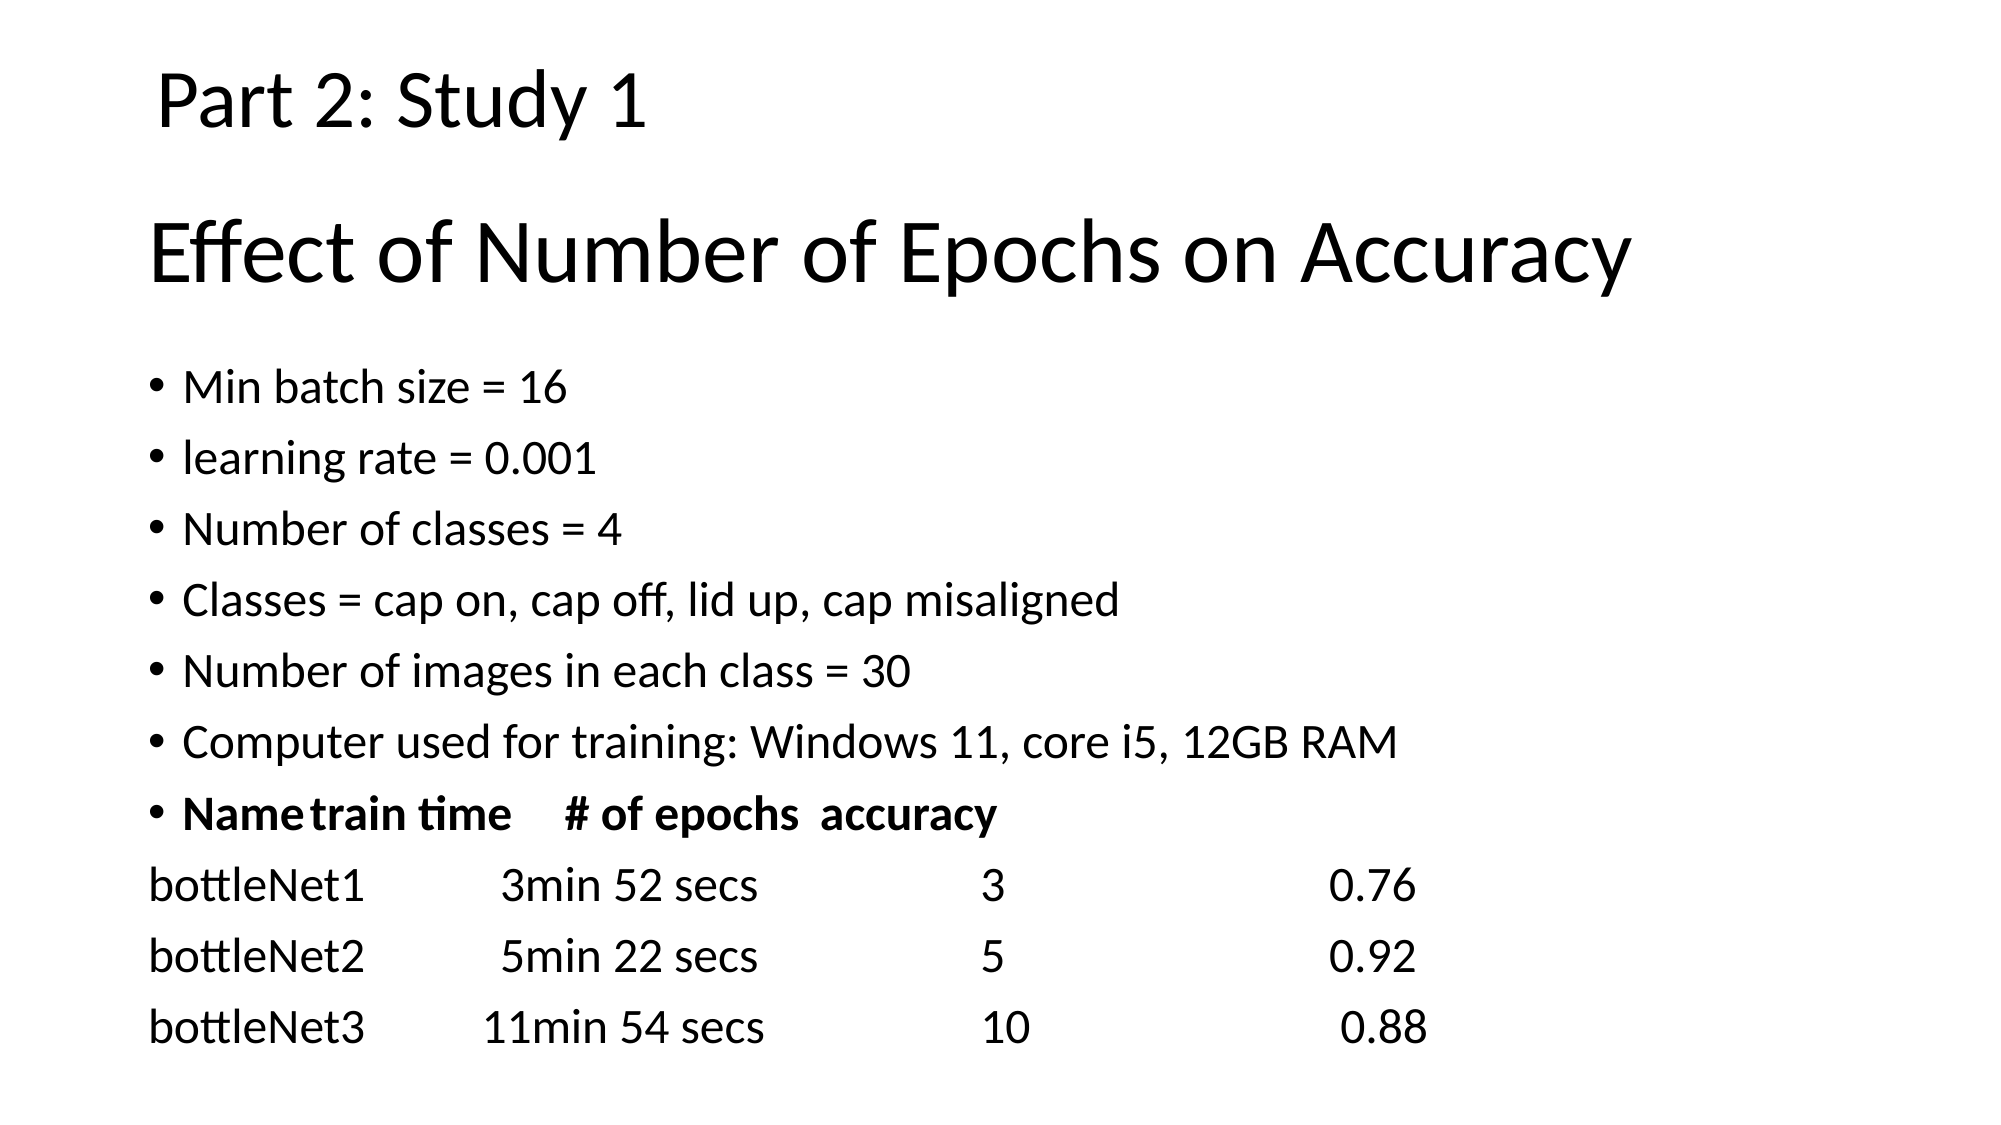

Part 2: Study 1
# Effect of Number of Epochs on Accuracy
Min batch size = 16
learning rate = 0.001
Number of classes = 4
Classes = cap on, cap off, lid up, cap misaligned
Number of images in each class = 30
Computer used for training: Windows 11, core i5, 12GB RAM
Name		train time		# of epochs		accuracy
bottleNet1            3min 52 secs		      3			   0.76
bottleNet2            5min 22 secs		      5			   0.92
bottleNet3	       11min 54 secs		      10			    0.88